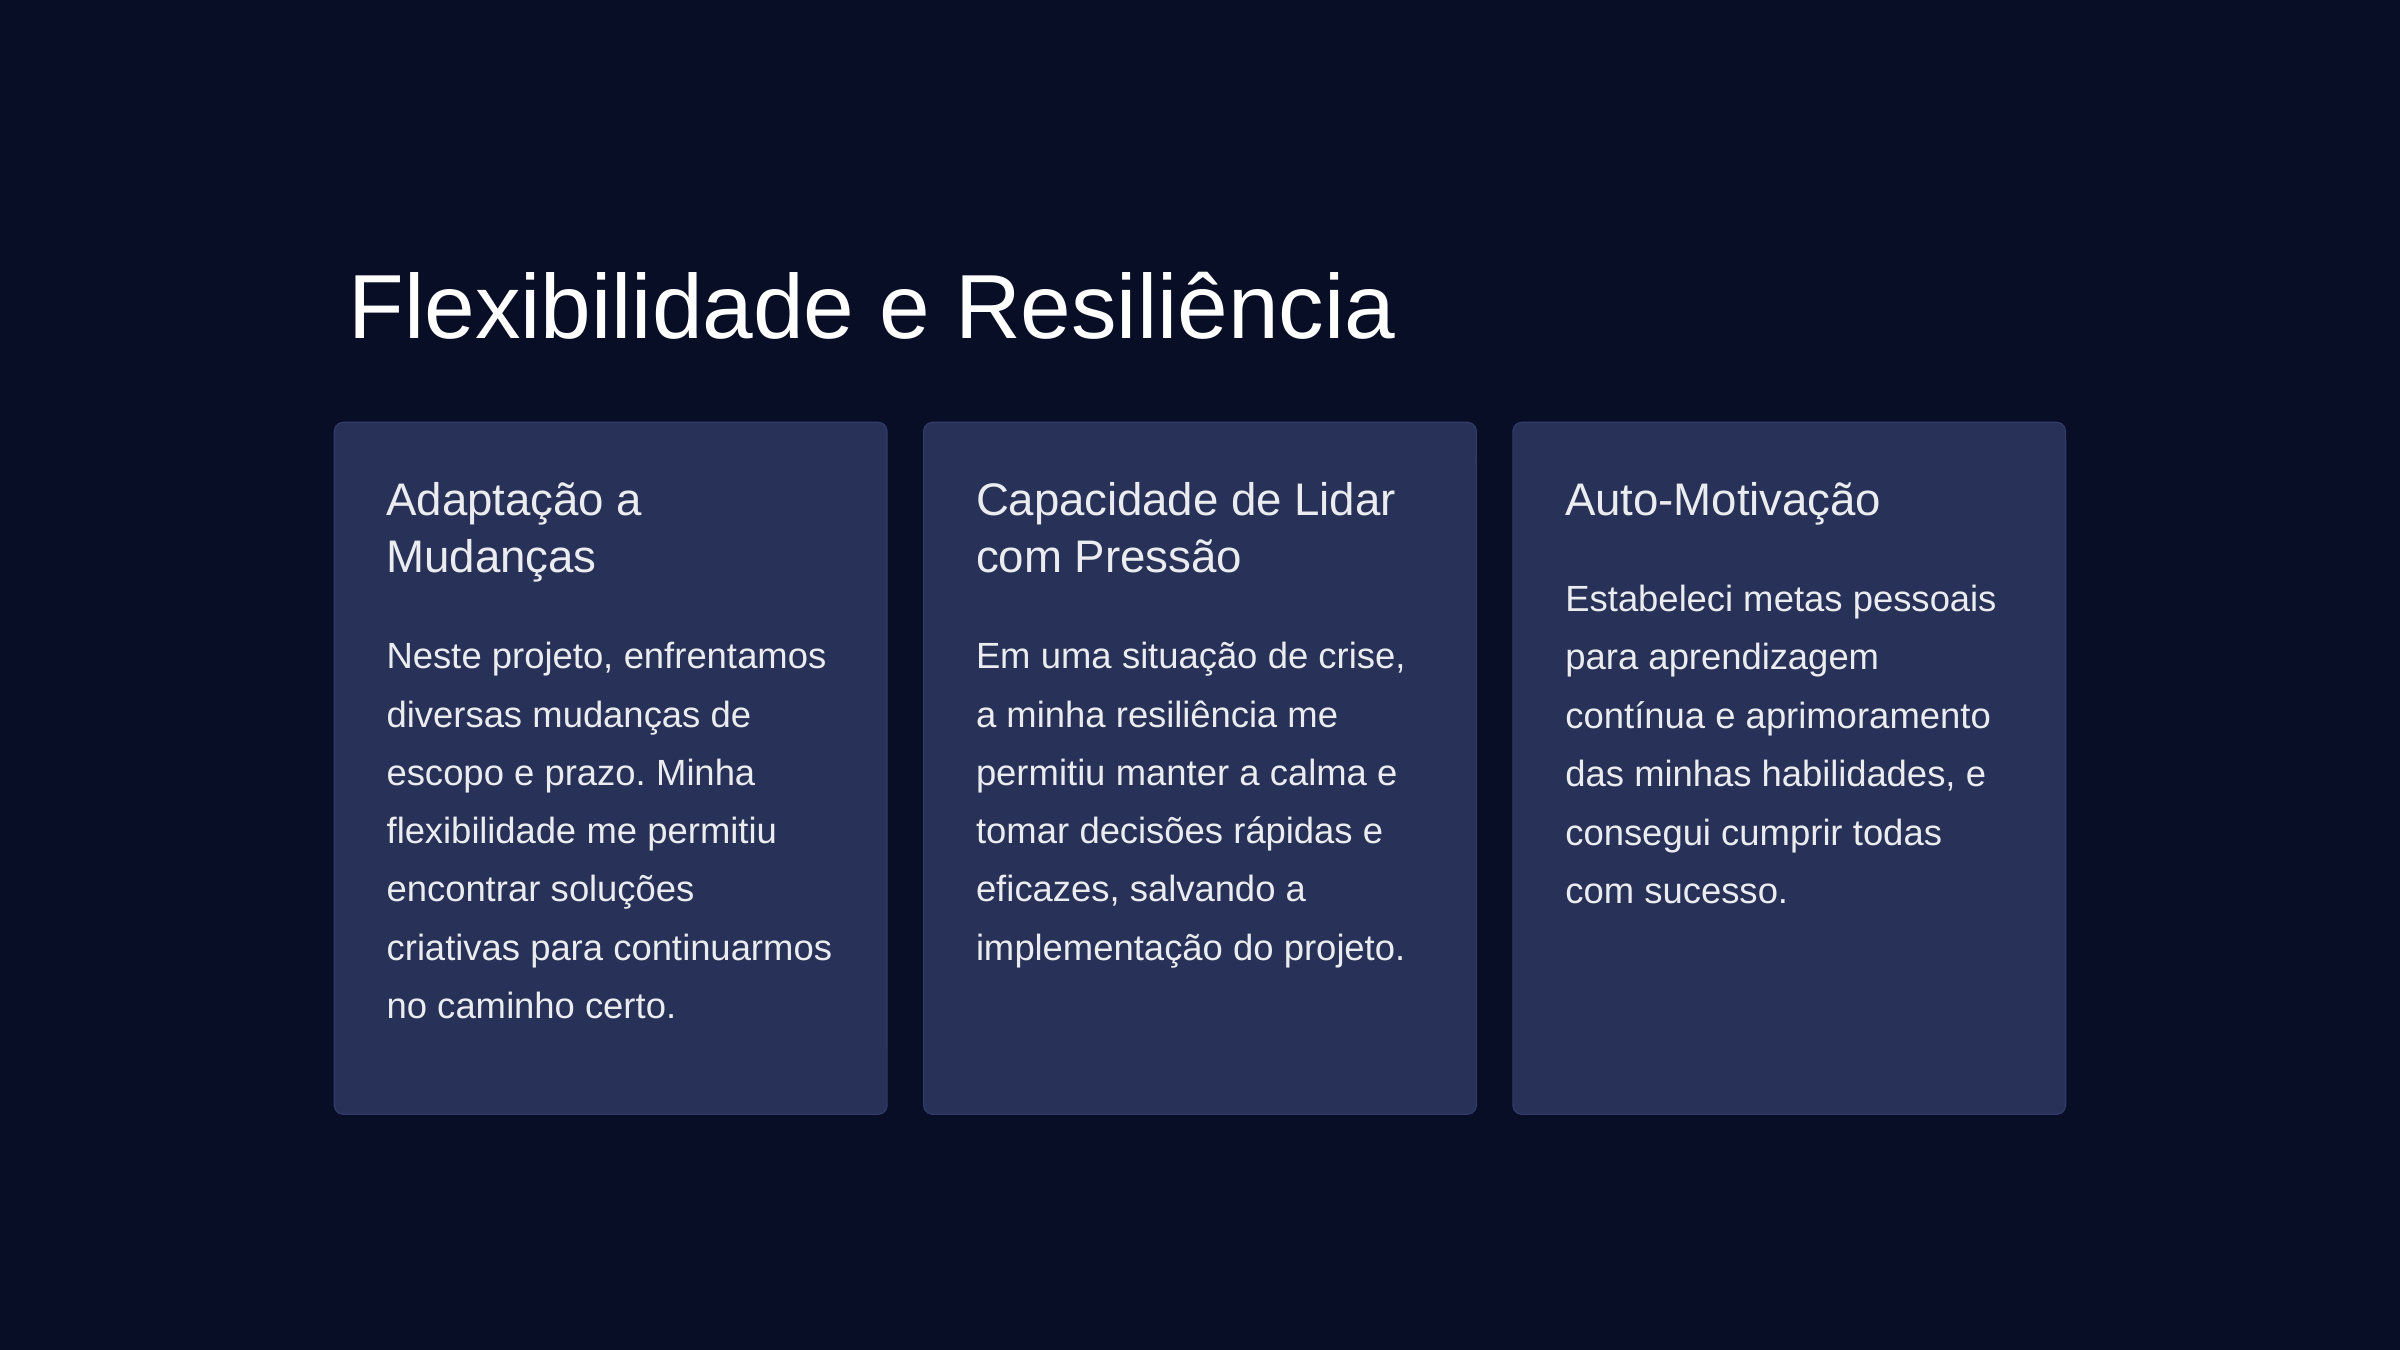

Flexibilidade e Resiliência

Adaptação a Mudanças
Capacidade de Lidar com Pressão
Auto-Motivação
Estabeleci metas pessoais para aprendizagem contínua e aprimoramento das minhas habilidades, e consegui cumprir todas com sucesso.
Neste projeto, enfrentamos diversas mudanças de escopo e prazo. Minha flexibilidade me permitiu encontrar soluções criativas para continuarmos no caminho certo.
Em uma situação de crise, a minha resiliência me permitiu manter a calma e tomar decisões rápidas e eficazes, salvando a implementação do projeto.